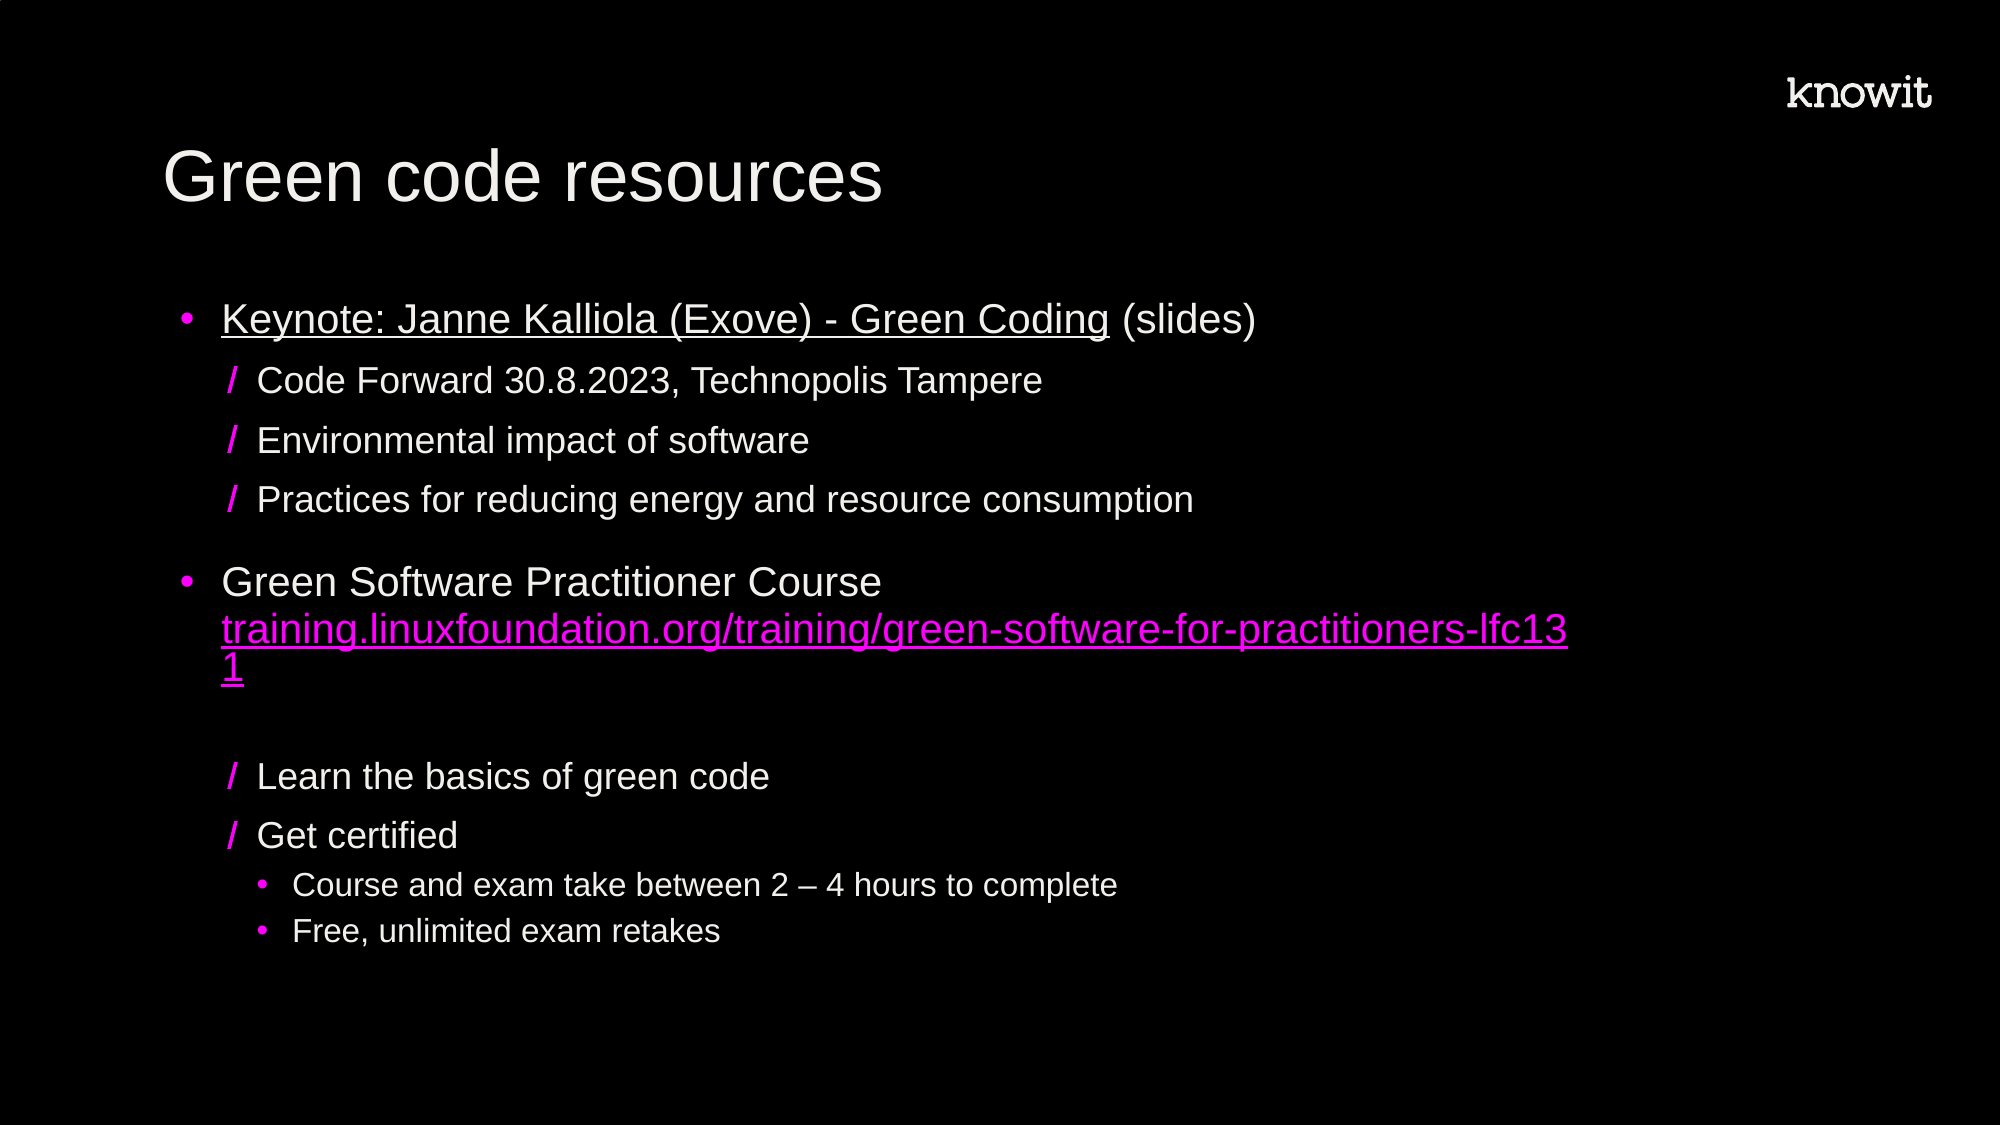

# Green code resources
Keynote: Janne Kalliola (Exove) - Green Coding (slides)
Code Forward 30.8.2023, Technopolis Tampere
Environmental impact of software
Practices for reducing energy and resource consumption
Green Software Practitioner Course
training.linuxfoundation.org/training/green-software-for-practitioners-lfc131
Learn the basics of green code
Get certified
Course and exam take between 2 – 4 hours to complete
Free, unlimited exam retakes